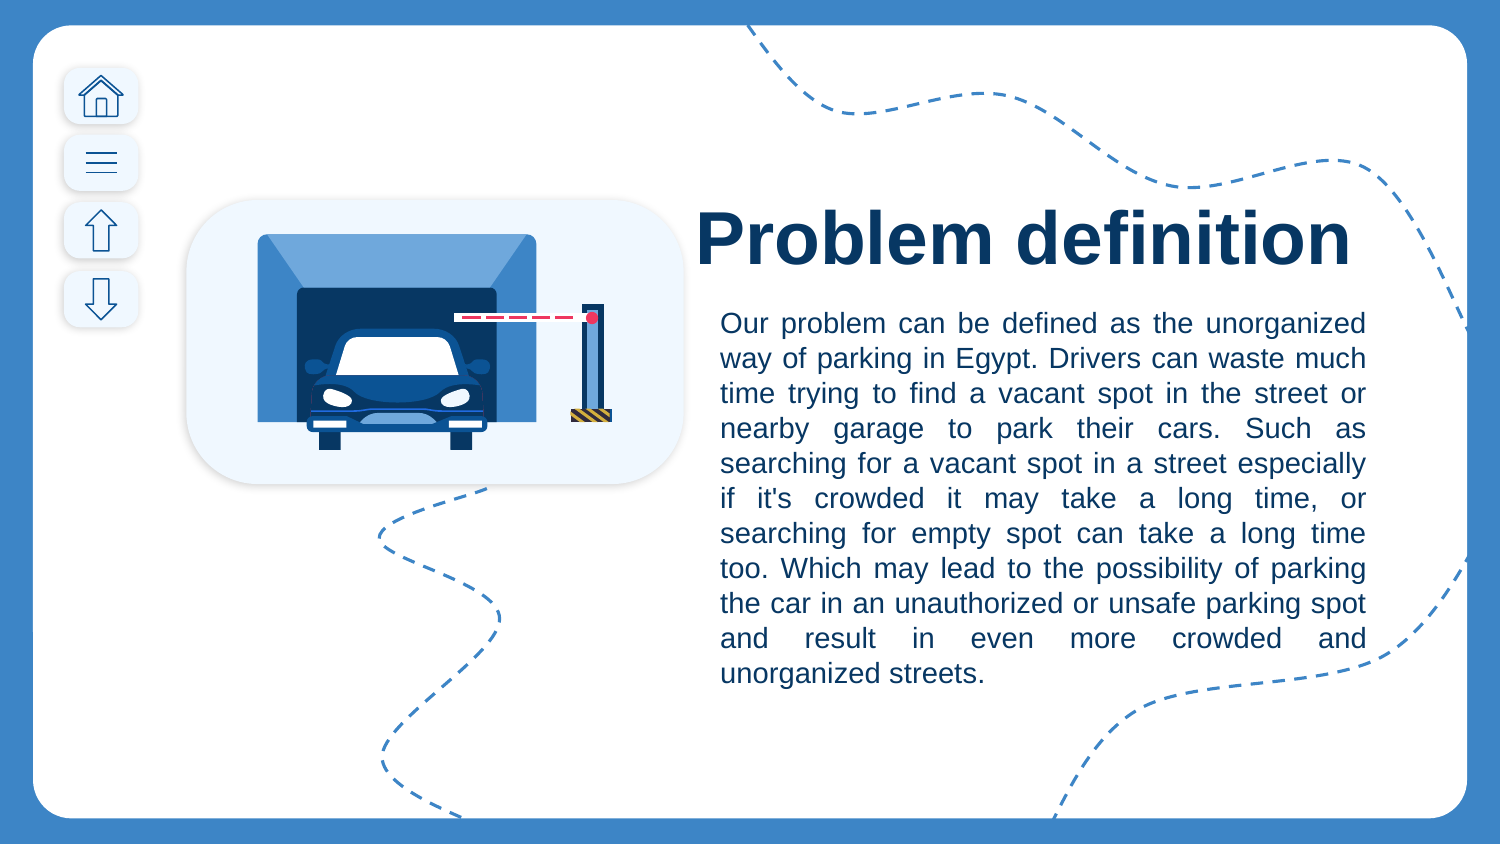

# Problem definition

Our problem can be defined as the unorganized way of parking in Egypt. Drivers can waste much time trying to find a vacant spot in the street or nearby garage to park their cars. Such as searching for a vacant spot in a street especially if it's crowded it may take a long time, or searching for empty spot can take a long time too. Which may lead to the possibility of parking the car in an unauthorized or unsafe parking spot and result in even more crowded and unorganized streets.